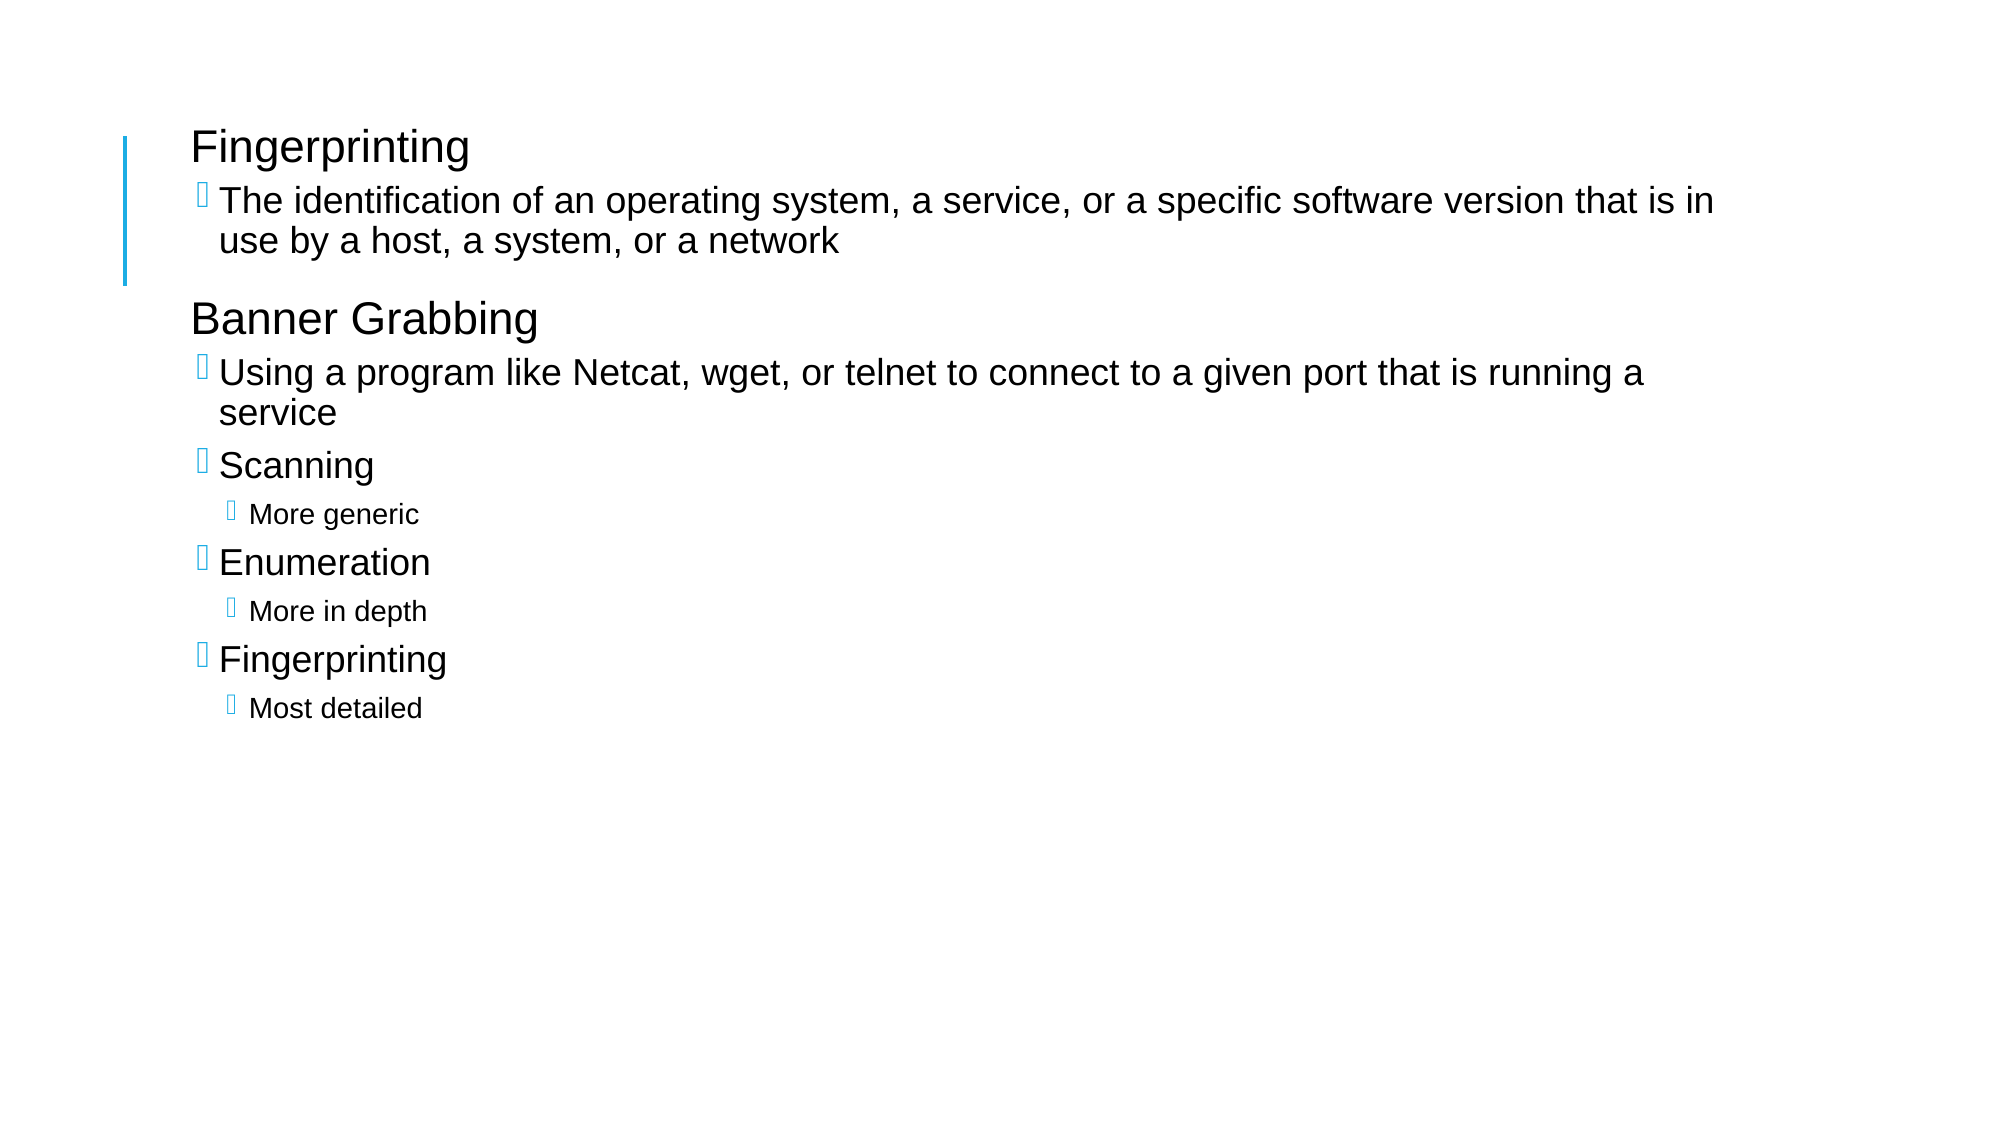

Fingerprinting
The identification of an operating system, a service, or a specific software version that is in use by a host, a system, or a network
Banner Grabbing
Using a program like Netcat, wget, or telnet to connect to a given port that is running a service
Scanning
More generic
Enumeration
More in depth
Fingerprinting
Most detailed